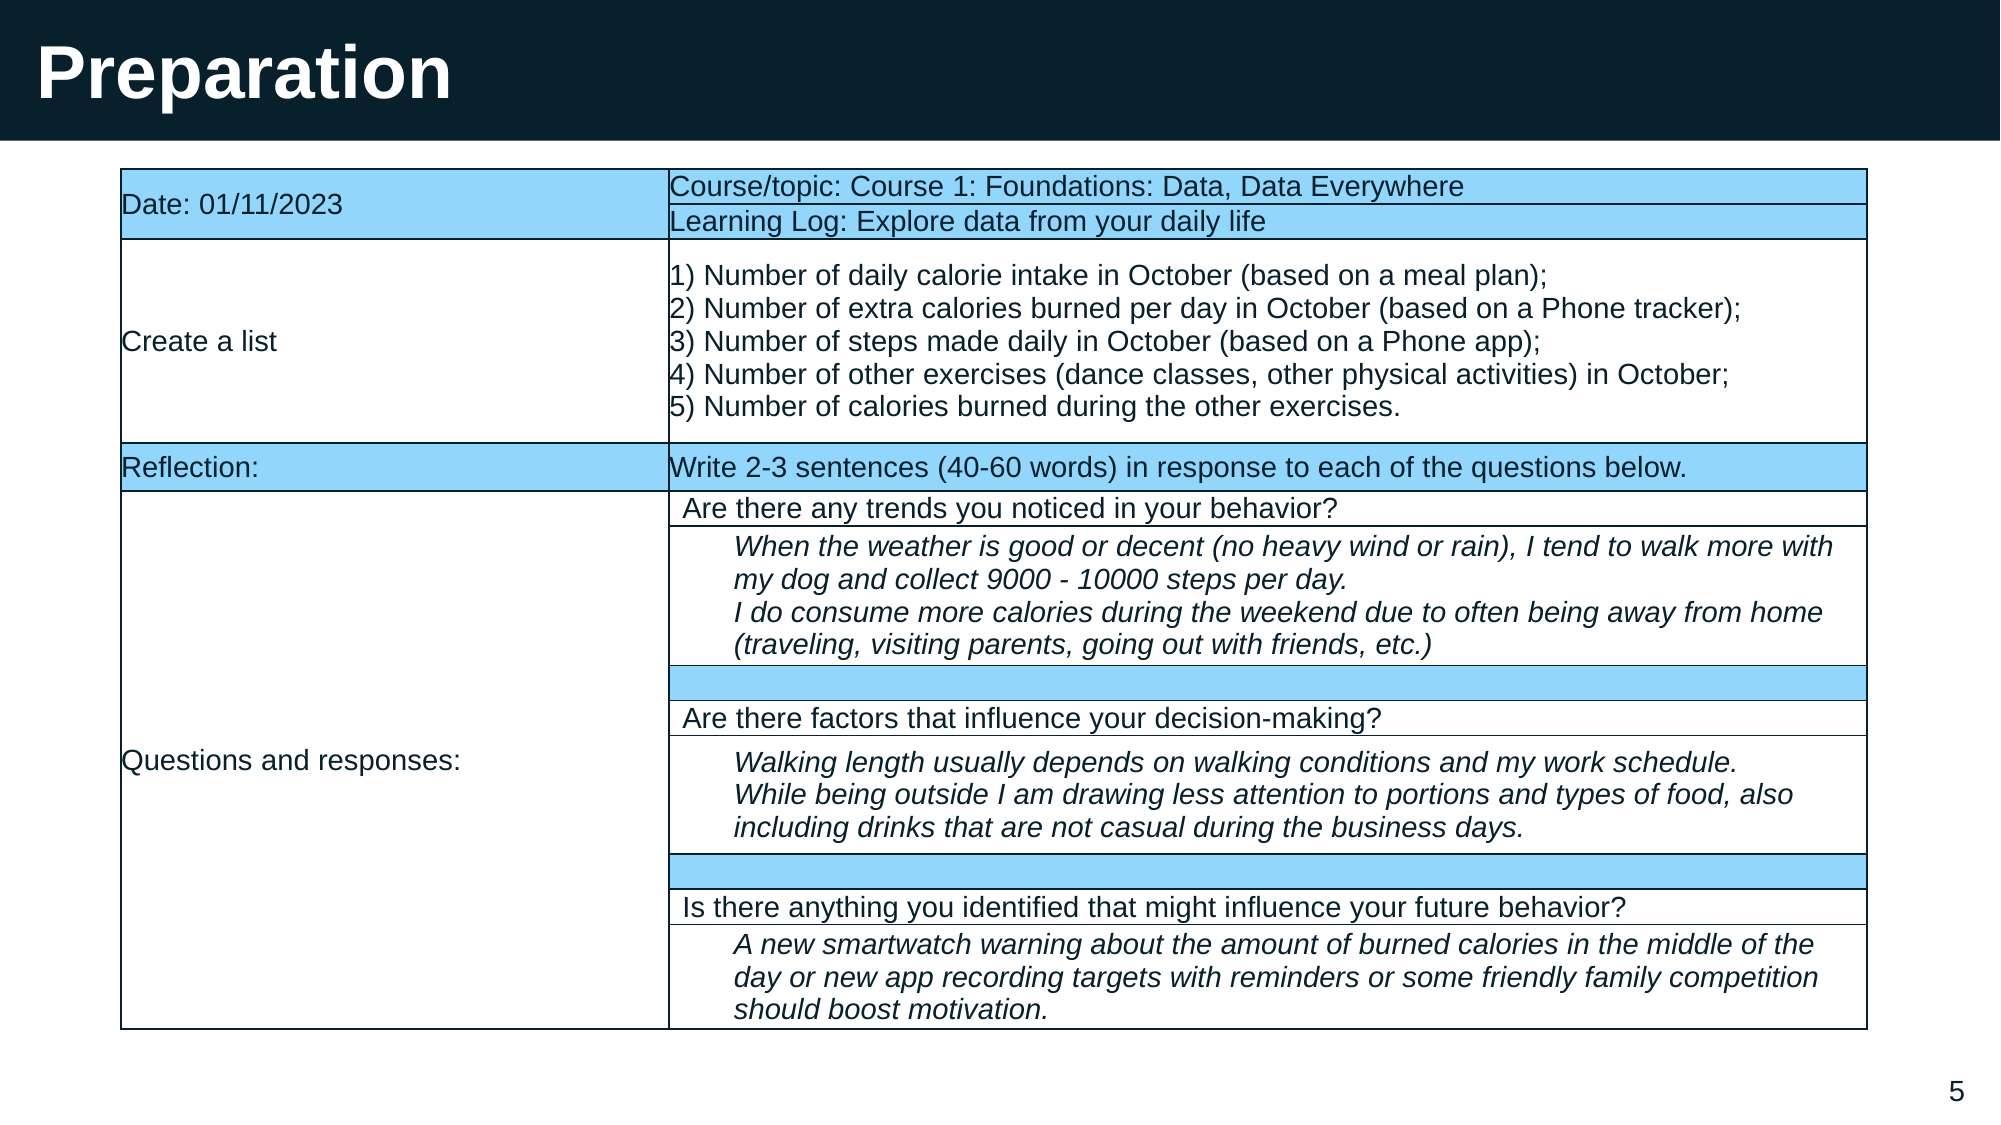

Preparation

| Date: 01/11/2023 | Course/topic: Course 1: Foundations: Data, Data Everywhere |
| --- | --- |
|  | Learning Log: Explore data from your daily life |
| Create a list | 1) Number of daily calorie intake in October (based on a meal plan); 2) Number of extra calories burned per day in October (based on a Phone tracker); 3) Number of steps made daily in October (based on a Phone app); 4) Number of other exercises (dance classes, other physical activities) in October; 5) Number of calories burned during the other exercises. |
| Reflection: | Write 2-3 sentences (40-60 words) in response to each of the questions below. |
| Questions and responses: | Are there any trends you noticed in your behavior? |
|  | When the weather is good or decent (no heavy wind or rain), I tend to walk more with my dog and collect 9000 - 10000 steps per day. I do consume more calories during the weekend due to often being away from home (traveling, visiting parents, going out with friends, etc.) |
|  |  |
|  | Are there factors that influence your decision-making? |
|  | Walking length usually depends on walking conditions and my work schedule. While being outside I am drawing less attention to portions and types of food, also including drinks that are not casual during the business days. |
|  |  |
|  | Is there anything you identified that might influence your future behavior? |
|  | A new smartwatch warning about the amount of burned calories in the middle of the day or new app recording targets with reminders or some friendly family competition should boost motivation. |